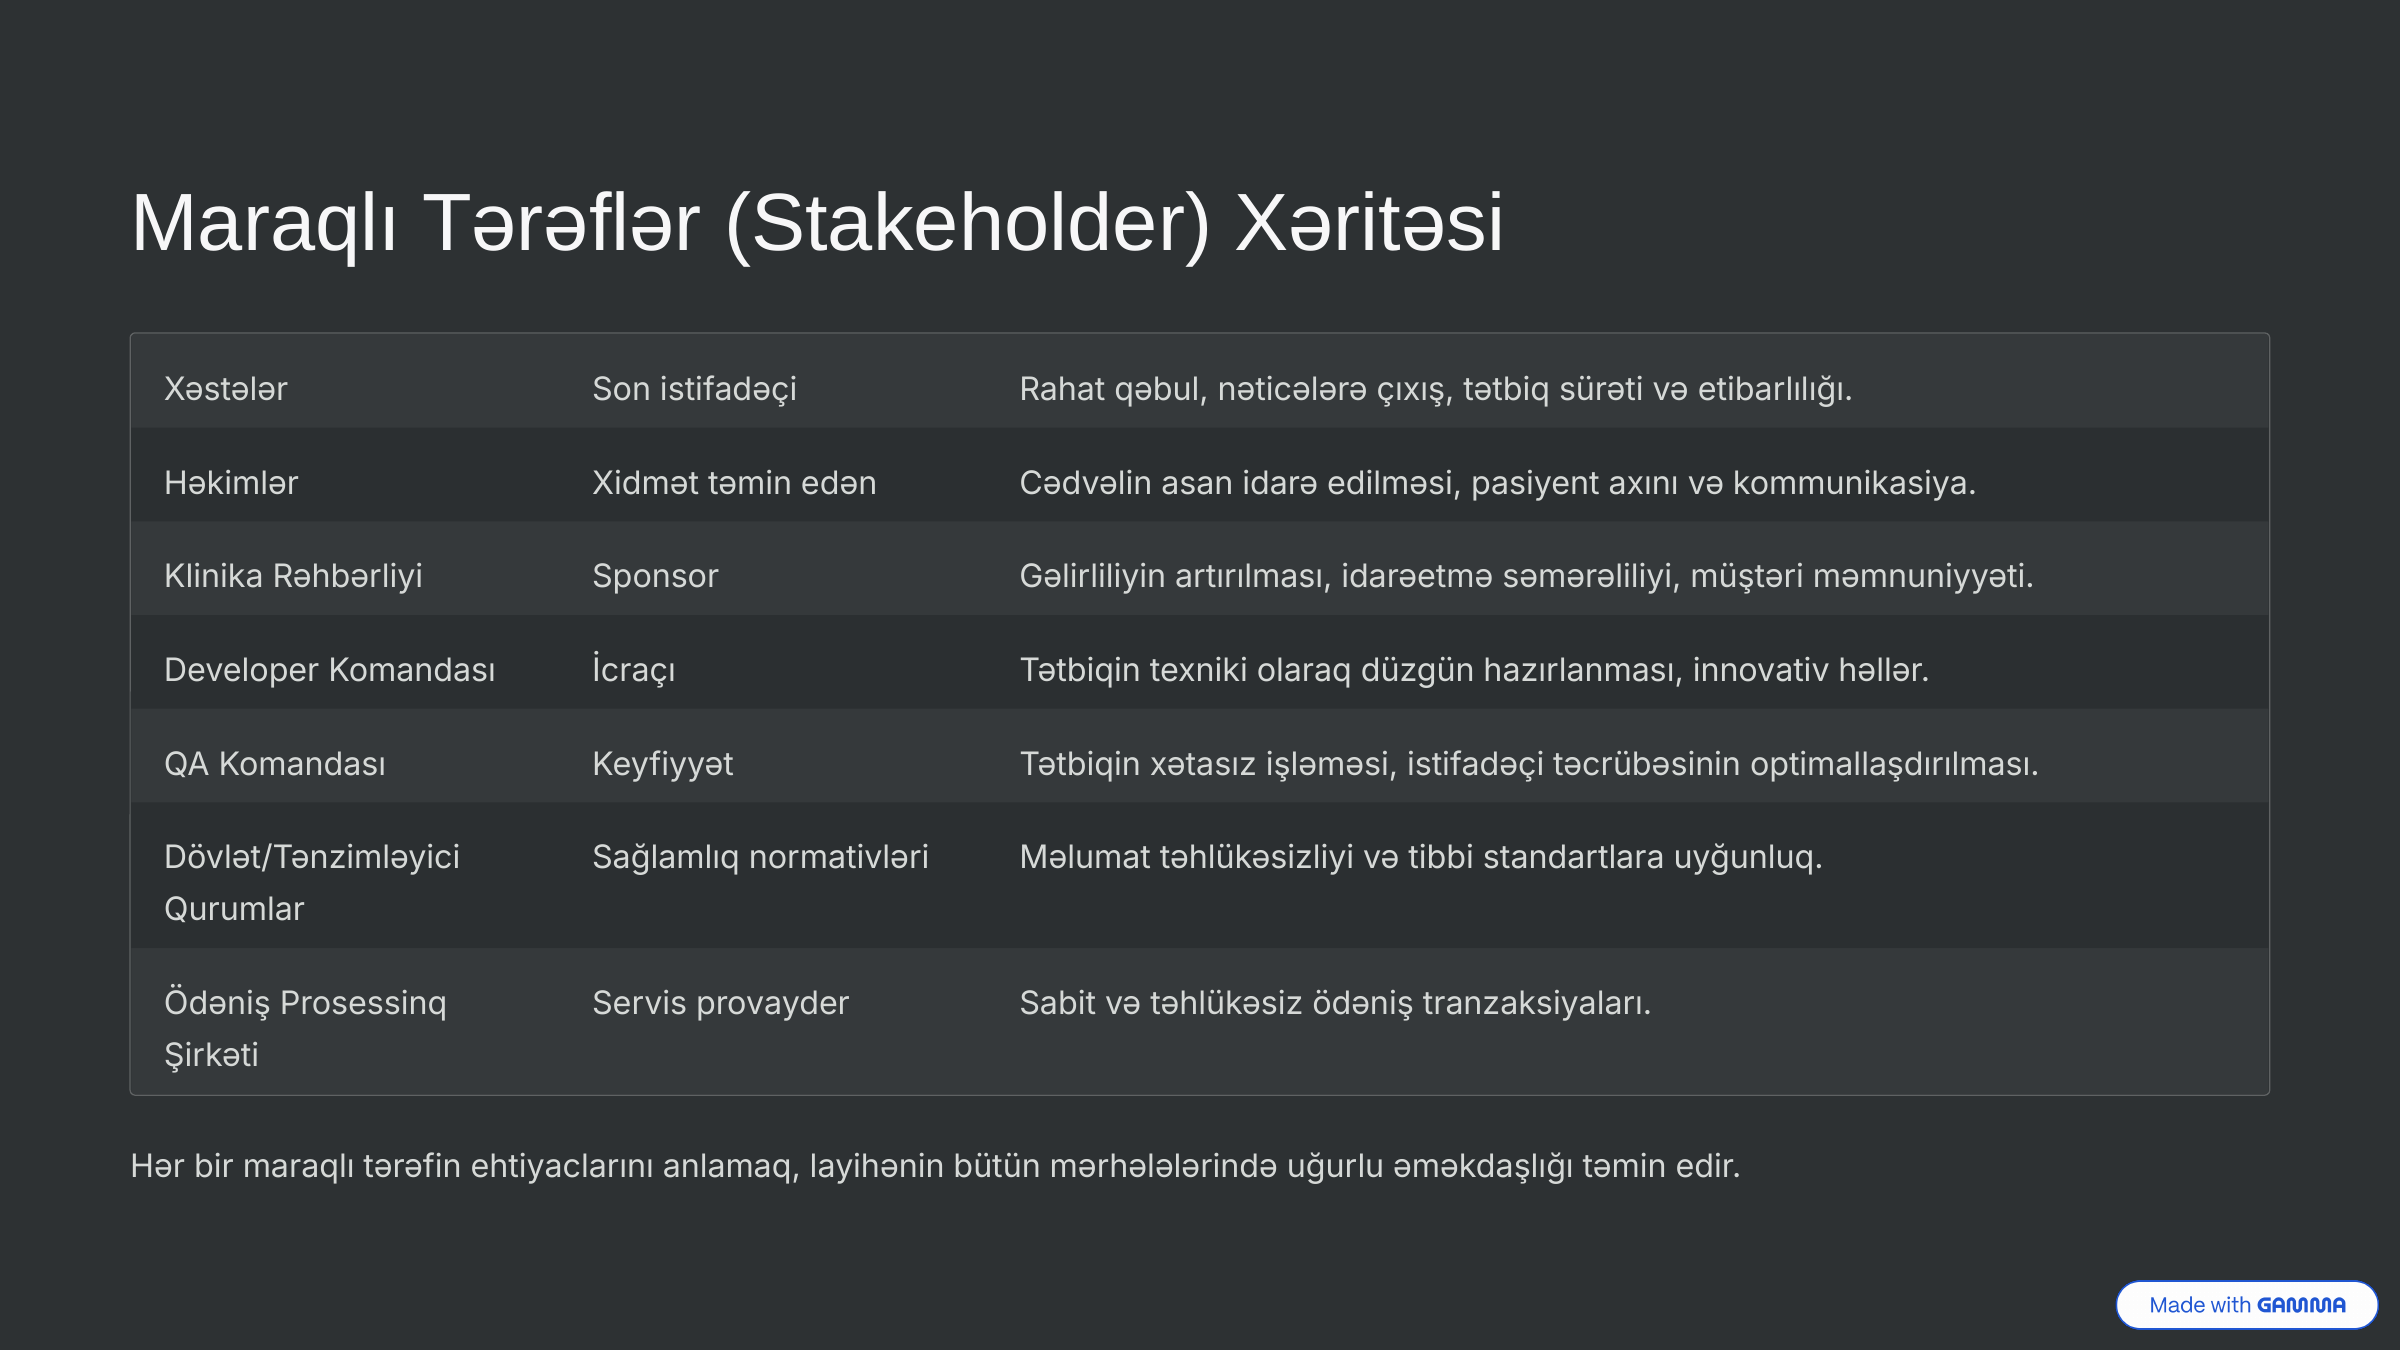

Maraqlı Tərəflər (Stakeholder) Xəritəsi

Xəstələr
Son istifadəçi
Rahat qəbul, nəticələrə çıxış, tətbiq sürəti və etibarlılığı.

Həkimlər
Xidmət təmin edən
Cədvəlin asan idarə edilməsi, pasiyent axını və kommunikasiya.

Klinika Rəhbərliyi
Sponsor
Gəlirliliyin artırılması, idarəetmə səmərəliliyi, müştəri məmnuniyyəti.

Developer Komandası
İcraçı
Tətbiqin texniki olaraq düzgün hazırlanması, innovativ həllər.

QA Komandası
Keyfiyyət
Tətbiqin xətasız işləməsi, istifadəçi təcrübəsinin optimallaşdırılması.

Dövlət/Tənzimləyici Qurumlar
Sağlamlıq normativləri
Məlumat təhlükəsizliyi və tibbi standartlara uyğunluq.

Ödəniş Prosessinq Şirkəti
Servis provayder
Sabit və təhlükəsiz ödəniş tranzaksiyaları.
Hər bir maraqlı tərəfin ehtiyaclarını anlamaq, layihənin bütün mərhələlərində uğurlu əməkdaşlığı təmin edir.